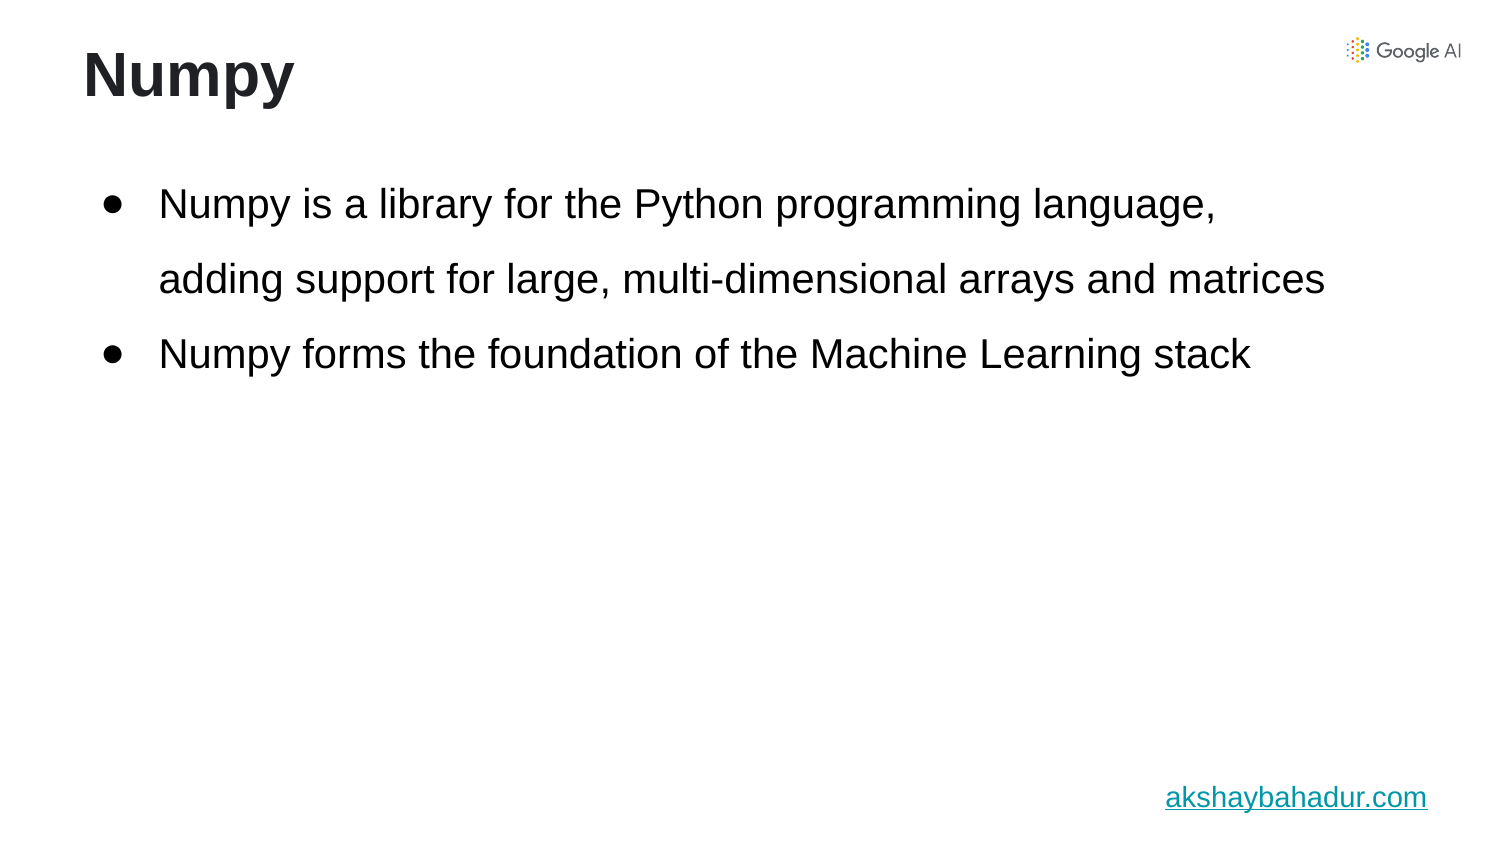

Numpy

Numpy is a library for the Python programming language, adding support for large, multi-dimensional arrays and matrices
Numpy forms the foundation of the Machine Learning stack

akshaybahadur.com